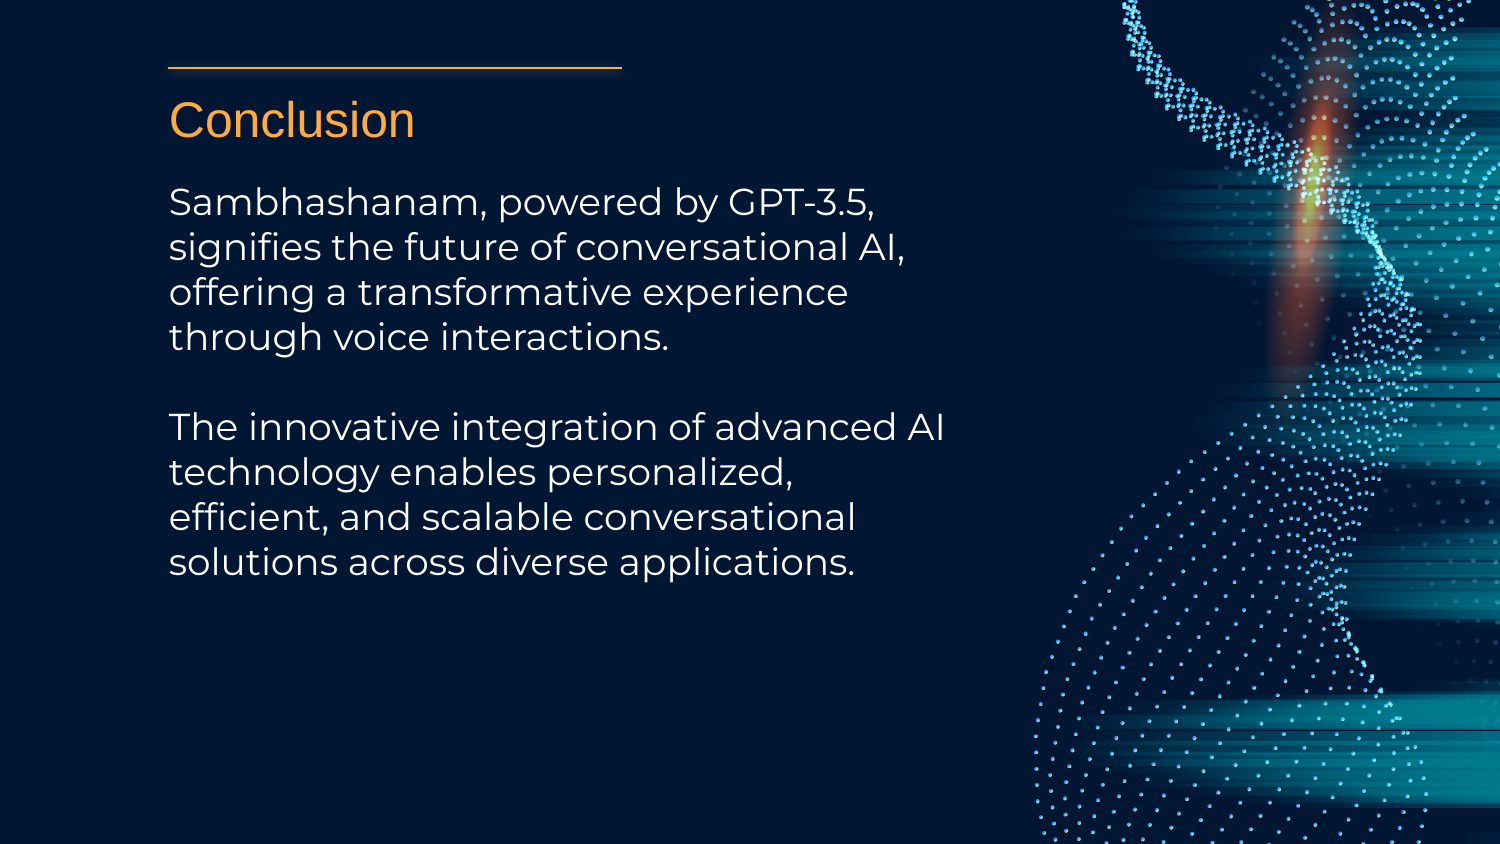

# Conclusion
Sambhashanam, powered by GPT-3.5, signifies the future of conversational AI, offering a transformative experience through voice interactions.

The innovative integration of advanced AI technology enables personalized, efficient, and scalable conversational solutions across diverse applications.